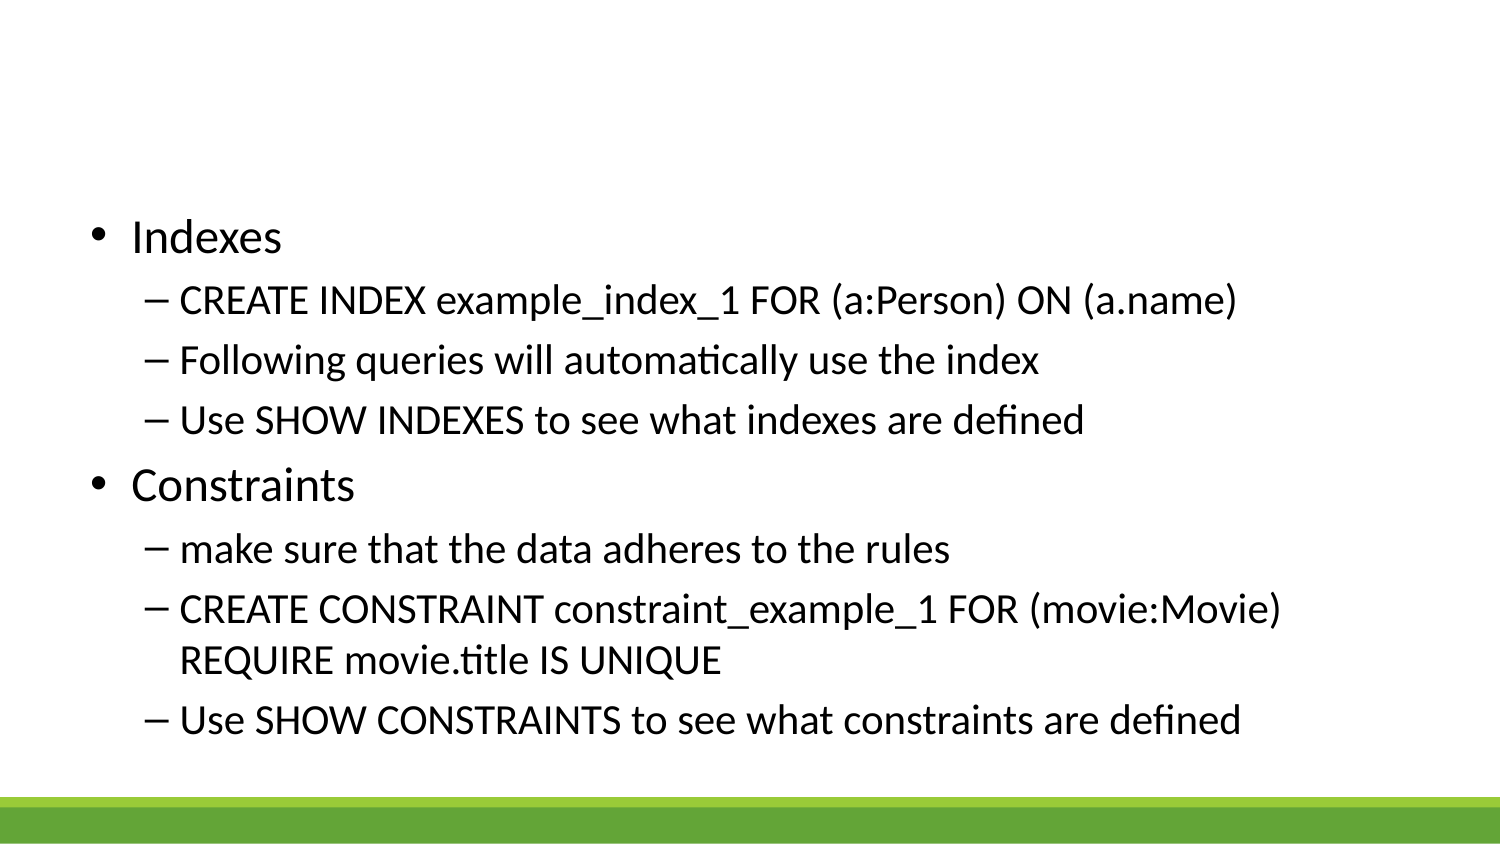

#
Indexes
CREATE INDEX example_index_1 FOR (a:Person) ON (a.name)
Following queries will automatically use the index
Use SHOW INDEXES to see what indexes are defined
Constraints
make sure that the data adheres to the rules
CREATE CONSTRAINT constraint_example_1 FOR (movie:Movie) REQUIRE movie.title IS UNIQUE
Use SHOW CONSTRAINTS to see what constraints are defined